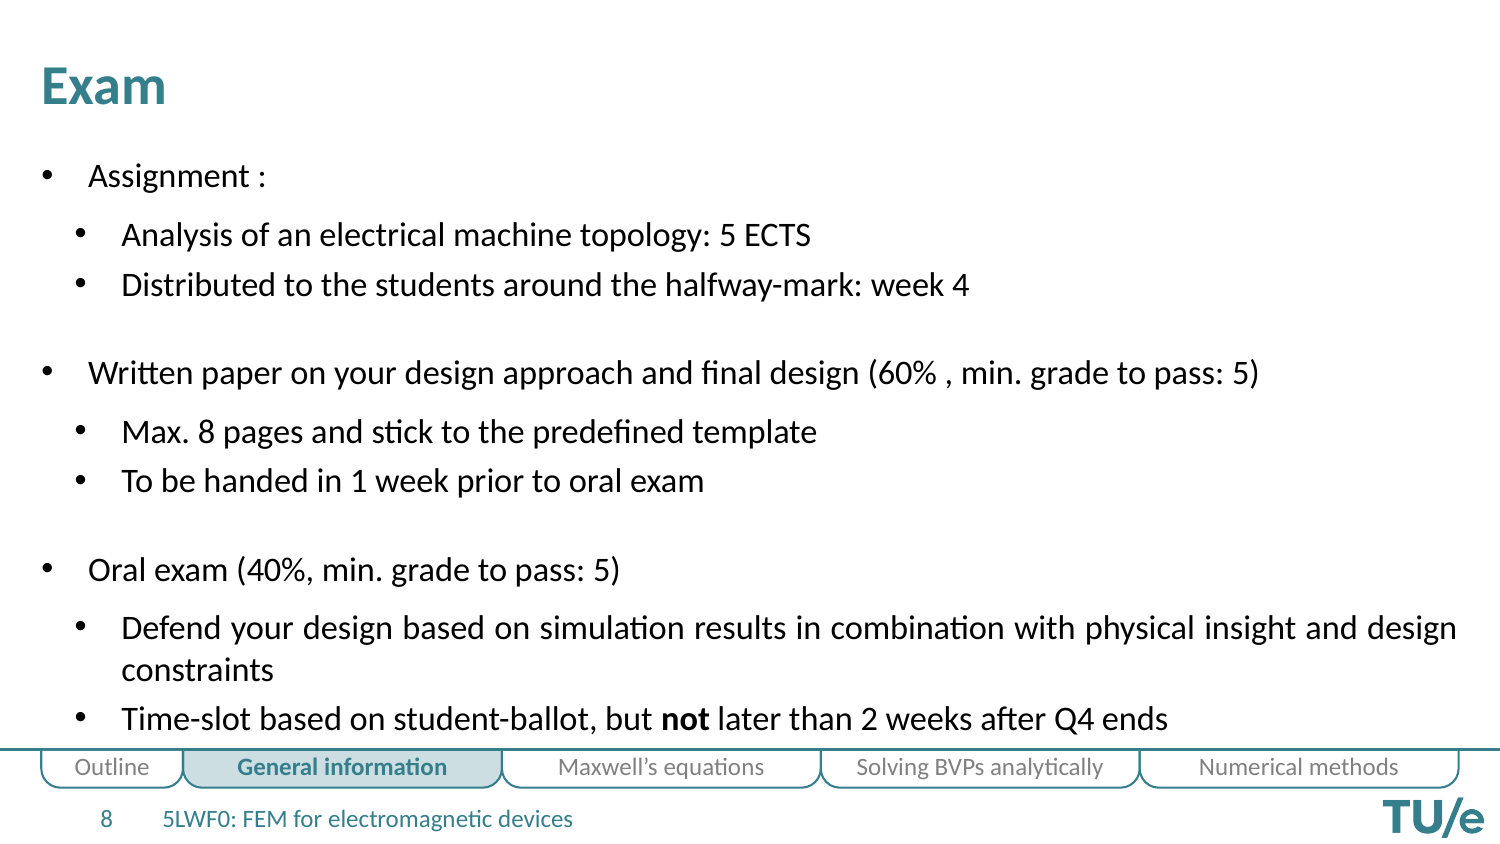

# Exam
Assignment :
Analysis of an electrical machine topology: 5 ECTS
Distributed to the students around the halfway-mark: week 4

Written paper on your design approach and final design (60% , min. grade to pass: 5)
Max. 8 pages and stick to the predefined template
To be handed in 1 week prior to oral exam

Oral exam (40%, min. grade to pass: 5)
Defend your design based on simulation results in combination with physical insight and design constraints
Time-slot based on student-ballot, but not later than 2 weeks after Q4 ends

5LWF0: FEM for electromagnetic devices
8